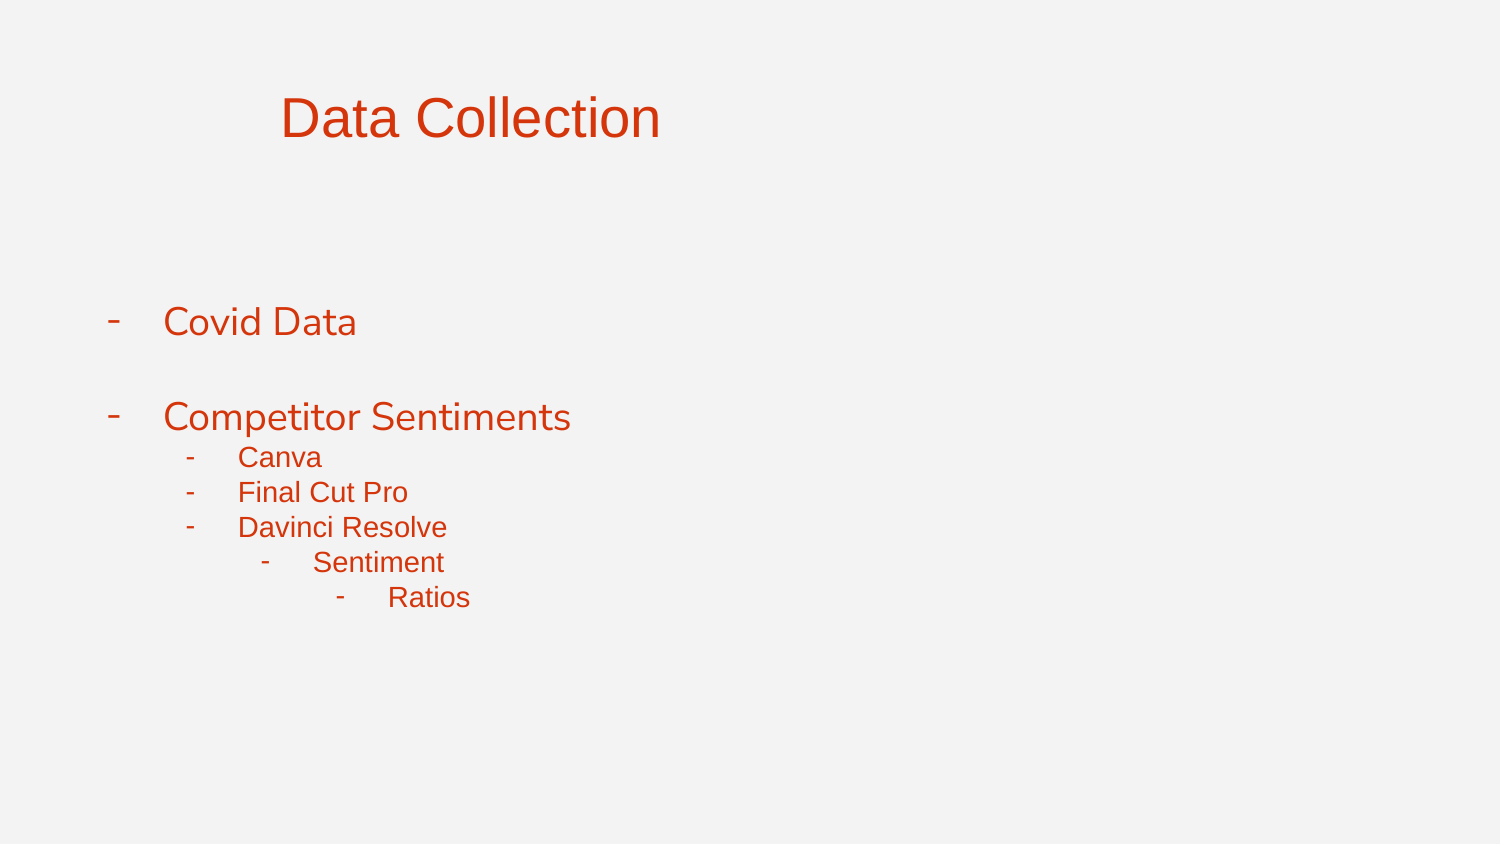

Data Collection
#
Covid Data
Competitor Sentiments
Canva
Final Cut Pro
Davinci Resolve
Sentiment
Ratios